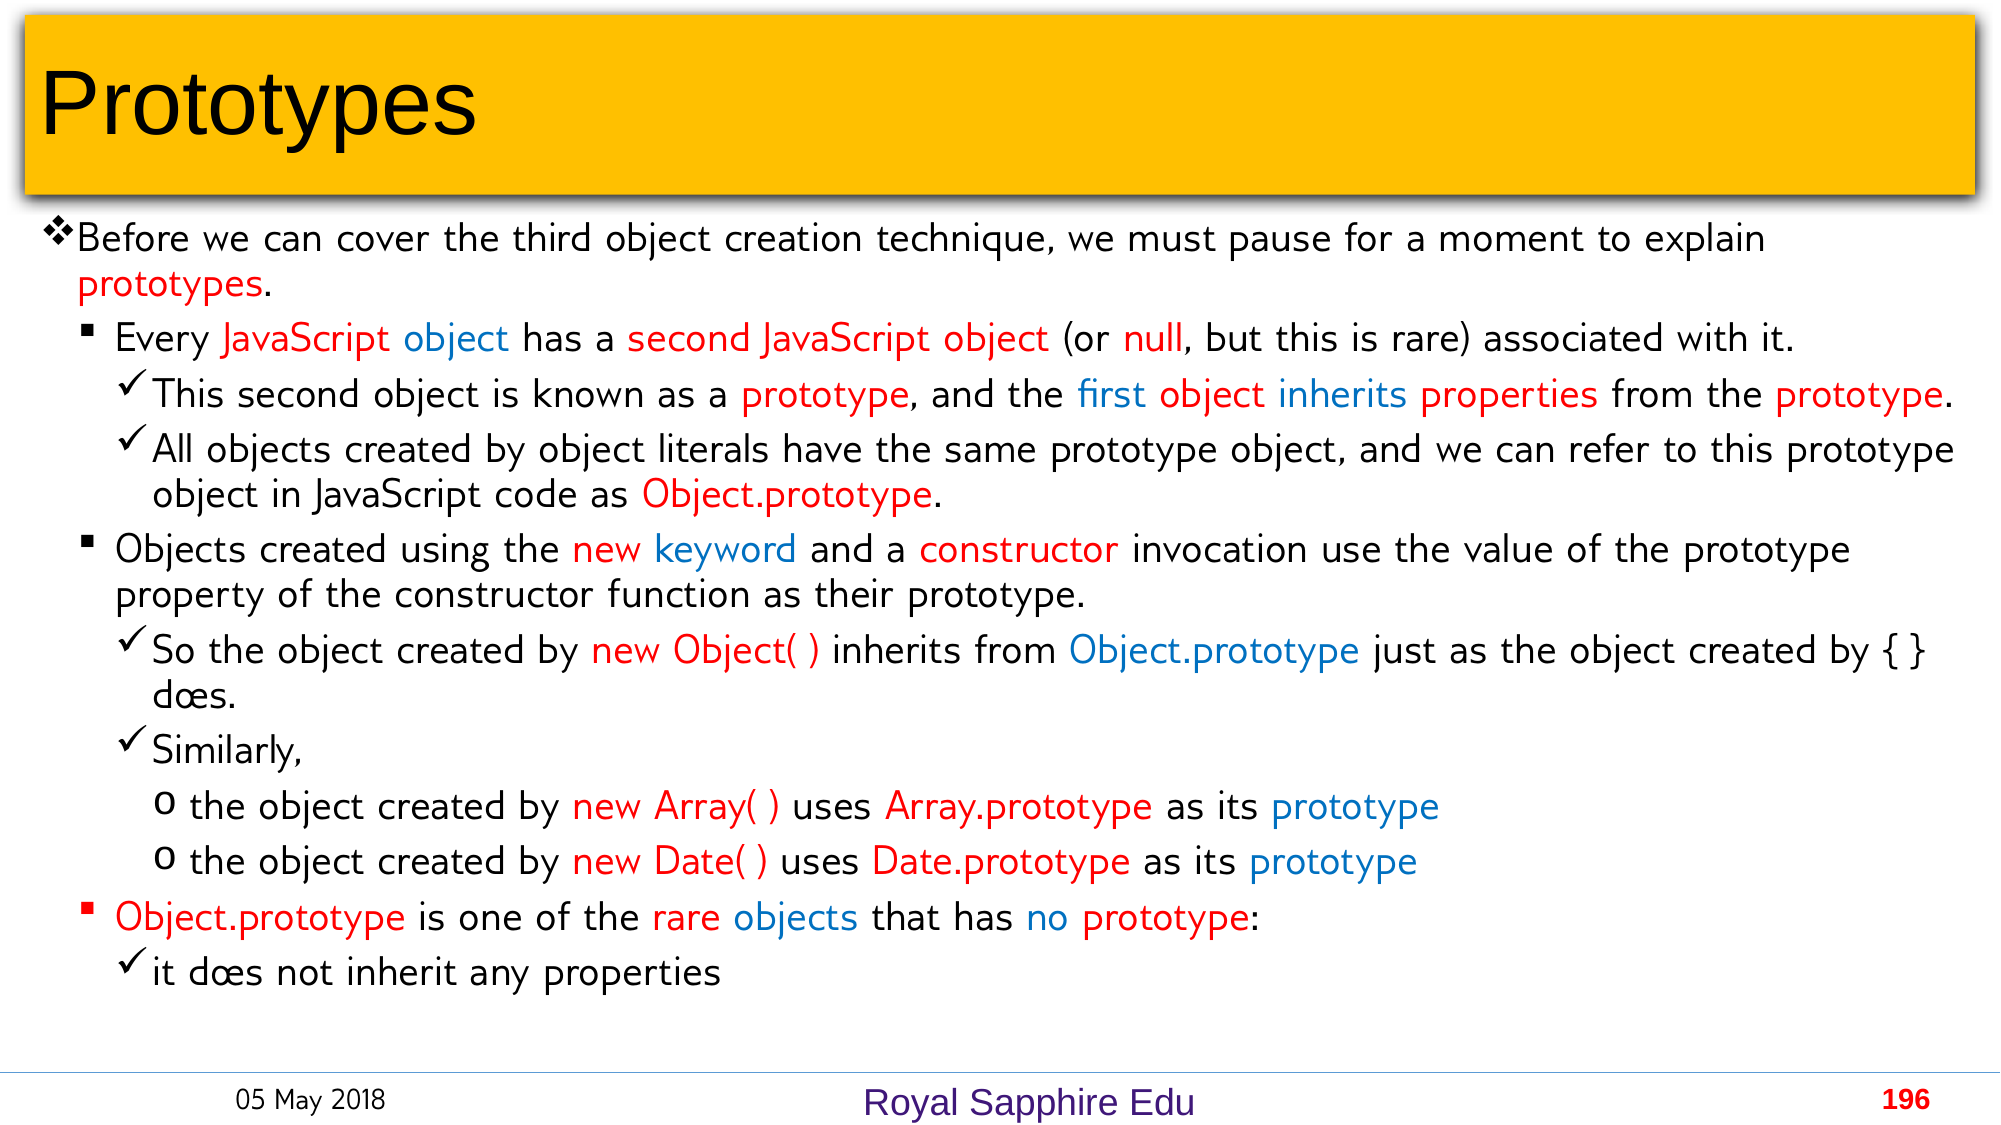

# Prototypes
Before we can cover the third object creation technique, we must pause for a moment to explain prototypes.
Every JavaScript object has a second JavaScript object (or null, but this is rare) associated with it.
This second object is known as a prototype, and the first object inherits properties from the prototype.
All objects created by object literals have the same prototype object, and we can refer to this prototype object in JavaScript code as Object.prototype.
Objects created using the new keyword and a constructor invocation use the value of the prototype property of the constructor function as their prototype.
So the object created by new Object( ) inherits from Object.prototype just as the object created by { } does.
Similarly,
the object created by new Array( ) uses Array.prototype as its prototype
the object created by new Date( ) uses Date.prototype as its prototype
Object.prototype is one of the rare objects that has no prototype:
it does not inherit any properties
05 May 2018
196